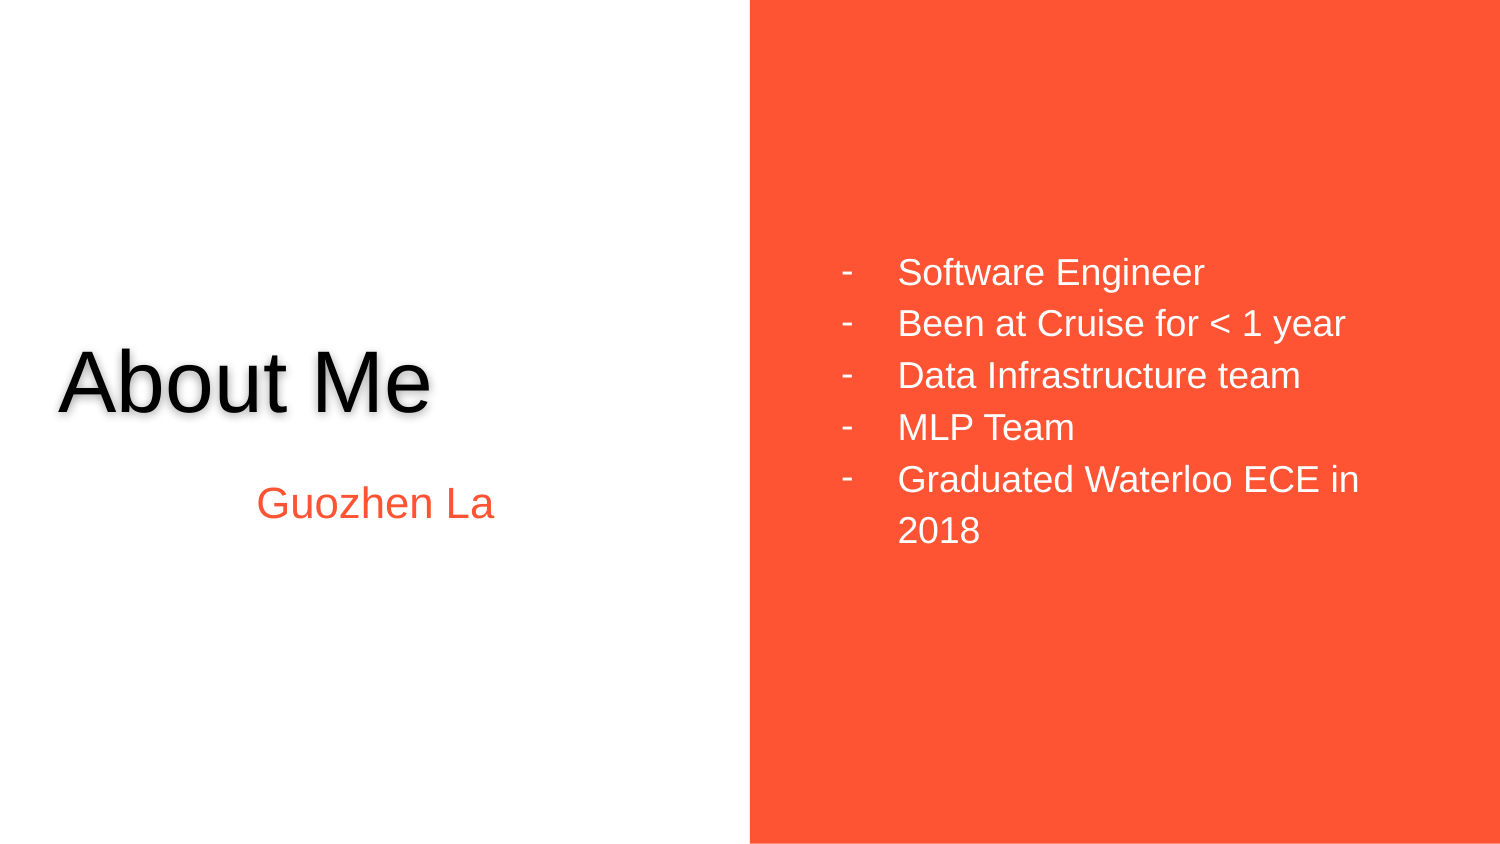

Software Engineer
Been at Cruise for < 1 year
Data Infrastructure team
MLP Team
Graduated Waterloo ECE in 2018

# About Me
Guozhen La